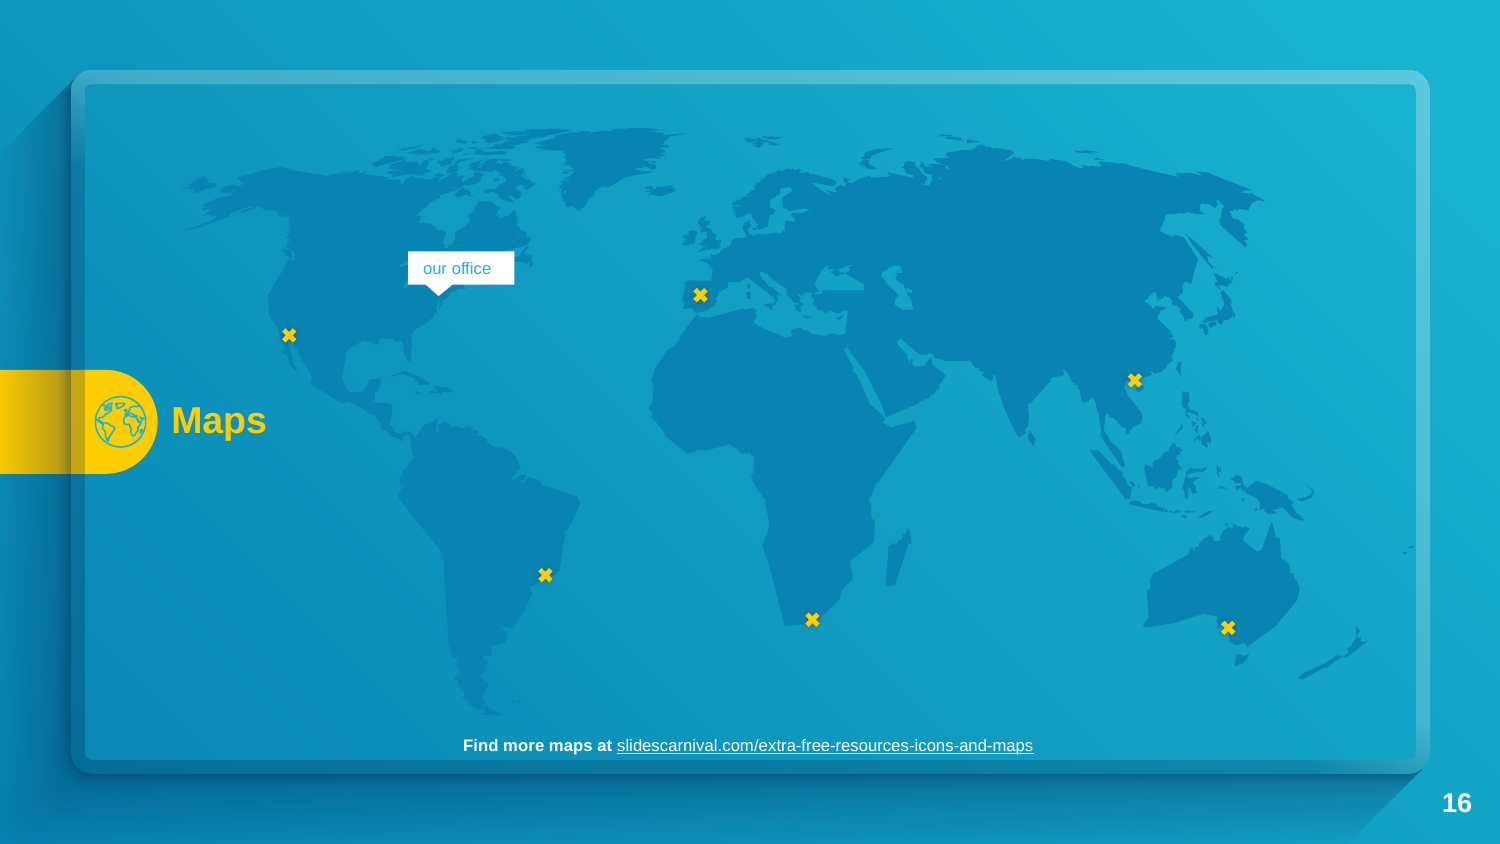

our office

Maps

Find more maps at slidescarnival.com/extra-free-resources-icons-and-maps
16